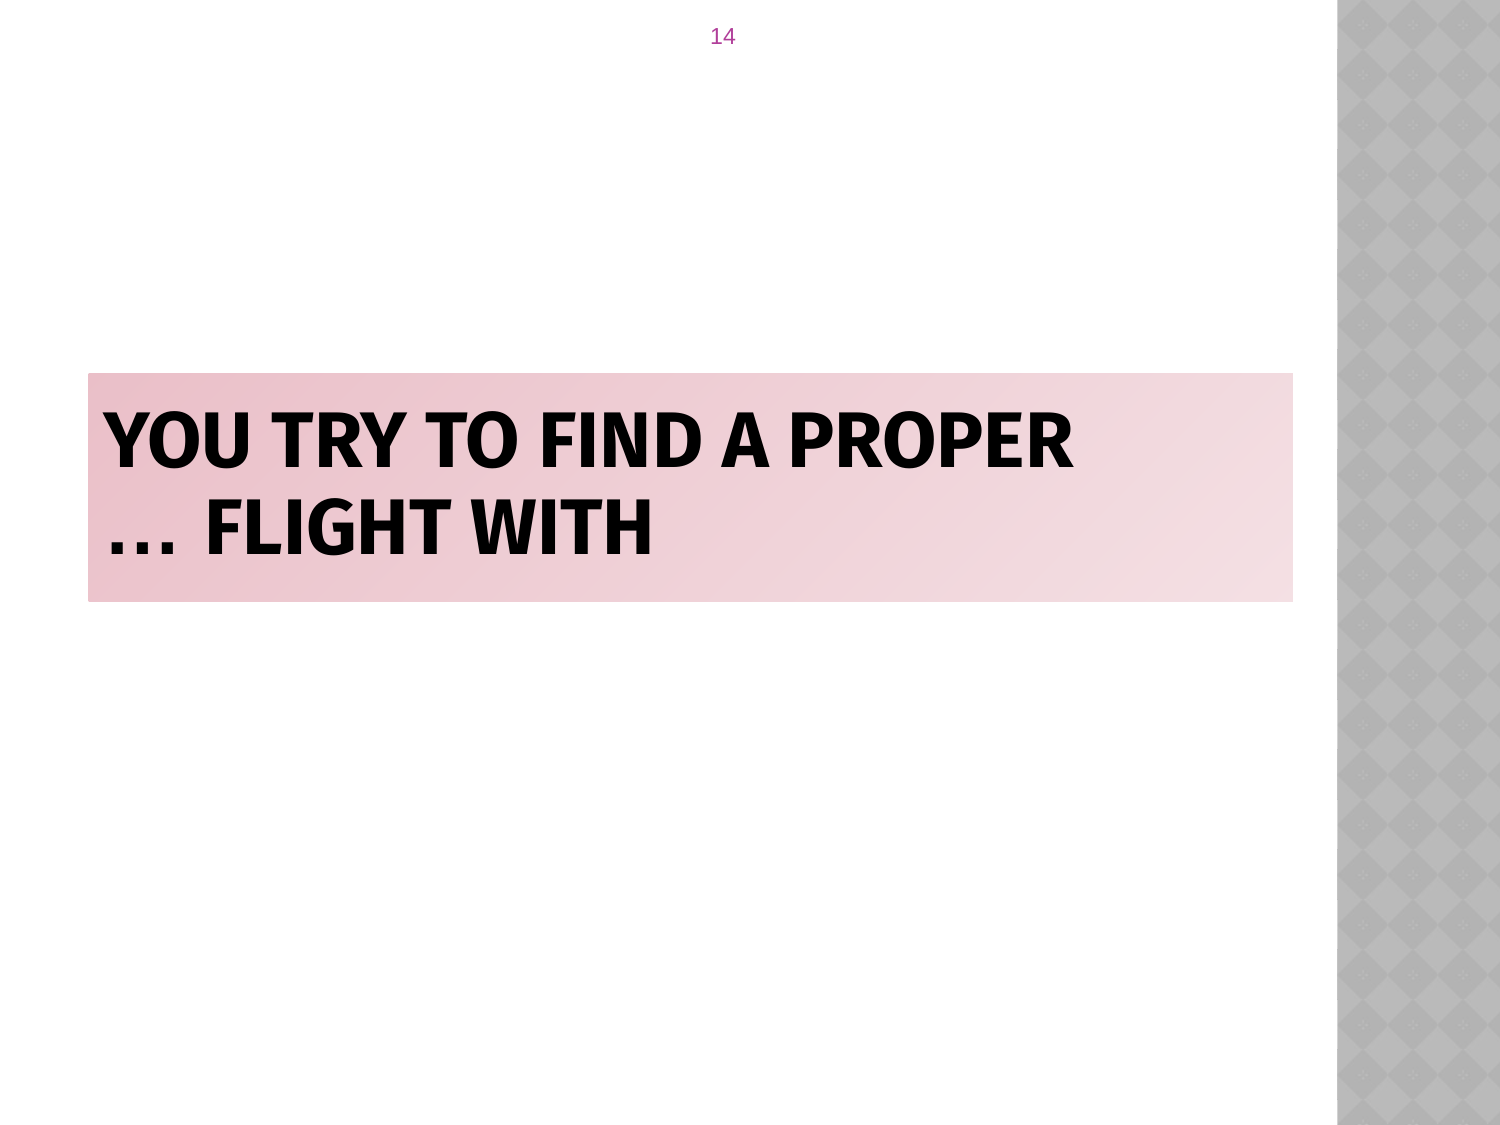

# You try to find a proper flight with …